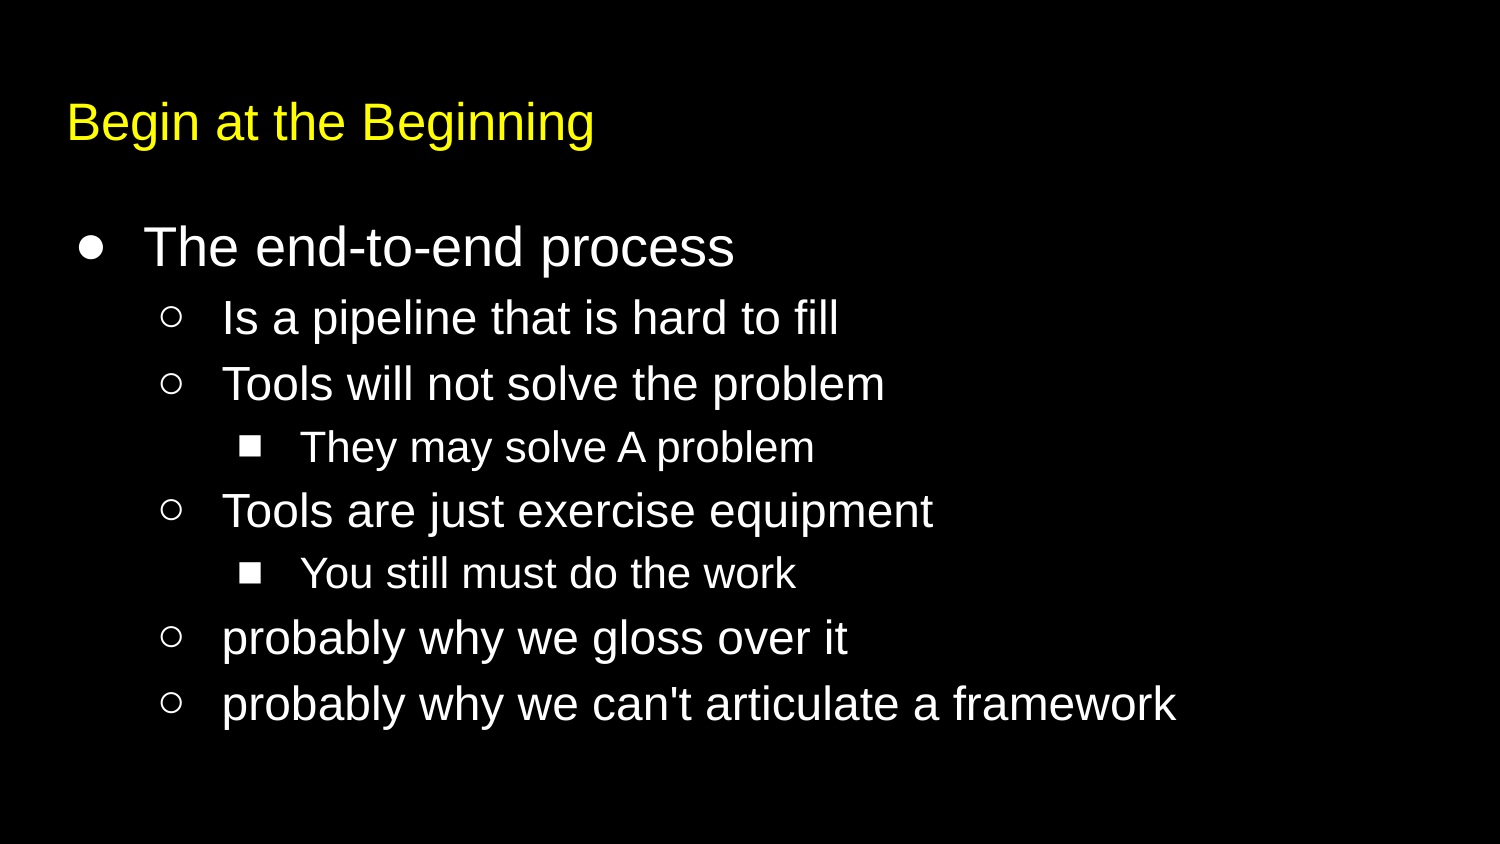

# Begin at the Beginning
The end-to-end process
Is a pipeline that is hard to fill
Tools will not solve the problem
They may solve A problem
Tools are just exercise equipment
You still must do the work
probably why we gloss over it
probably why we can't articulate a framework